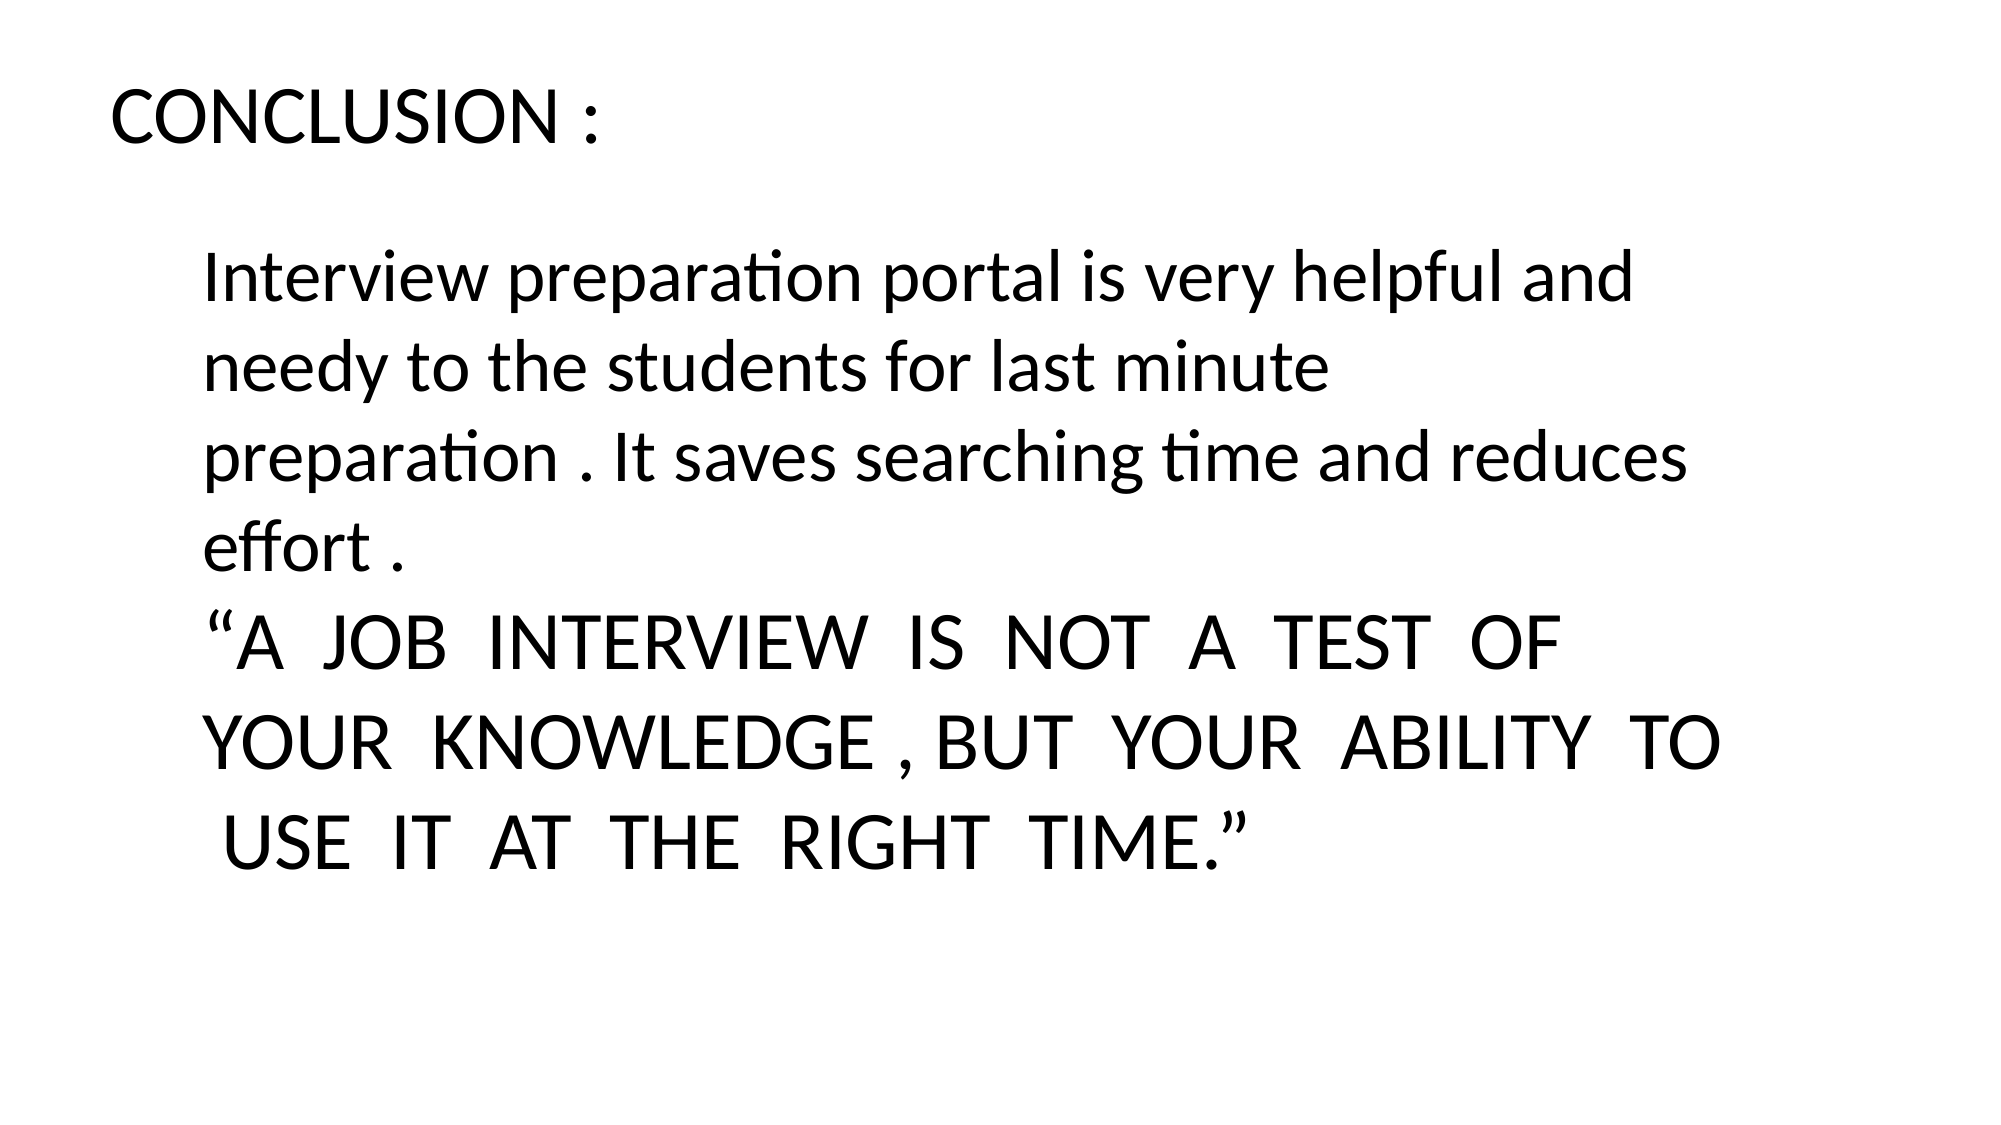

CONCLUSION :
Interview preparation portal is very helpful and needy to the students for last minute preparation . It saves searching time and reduces effort .
“A  JOB  INTERVIEW  IS  NOT  A  TEST  OF  YOUR  KNOWLEDGE , BUT  YOUR  ABILITY  TO  USE  IT  AT  THE  RIGHT  TIME.”